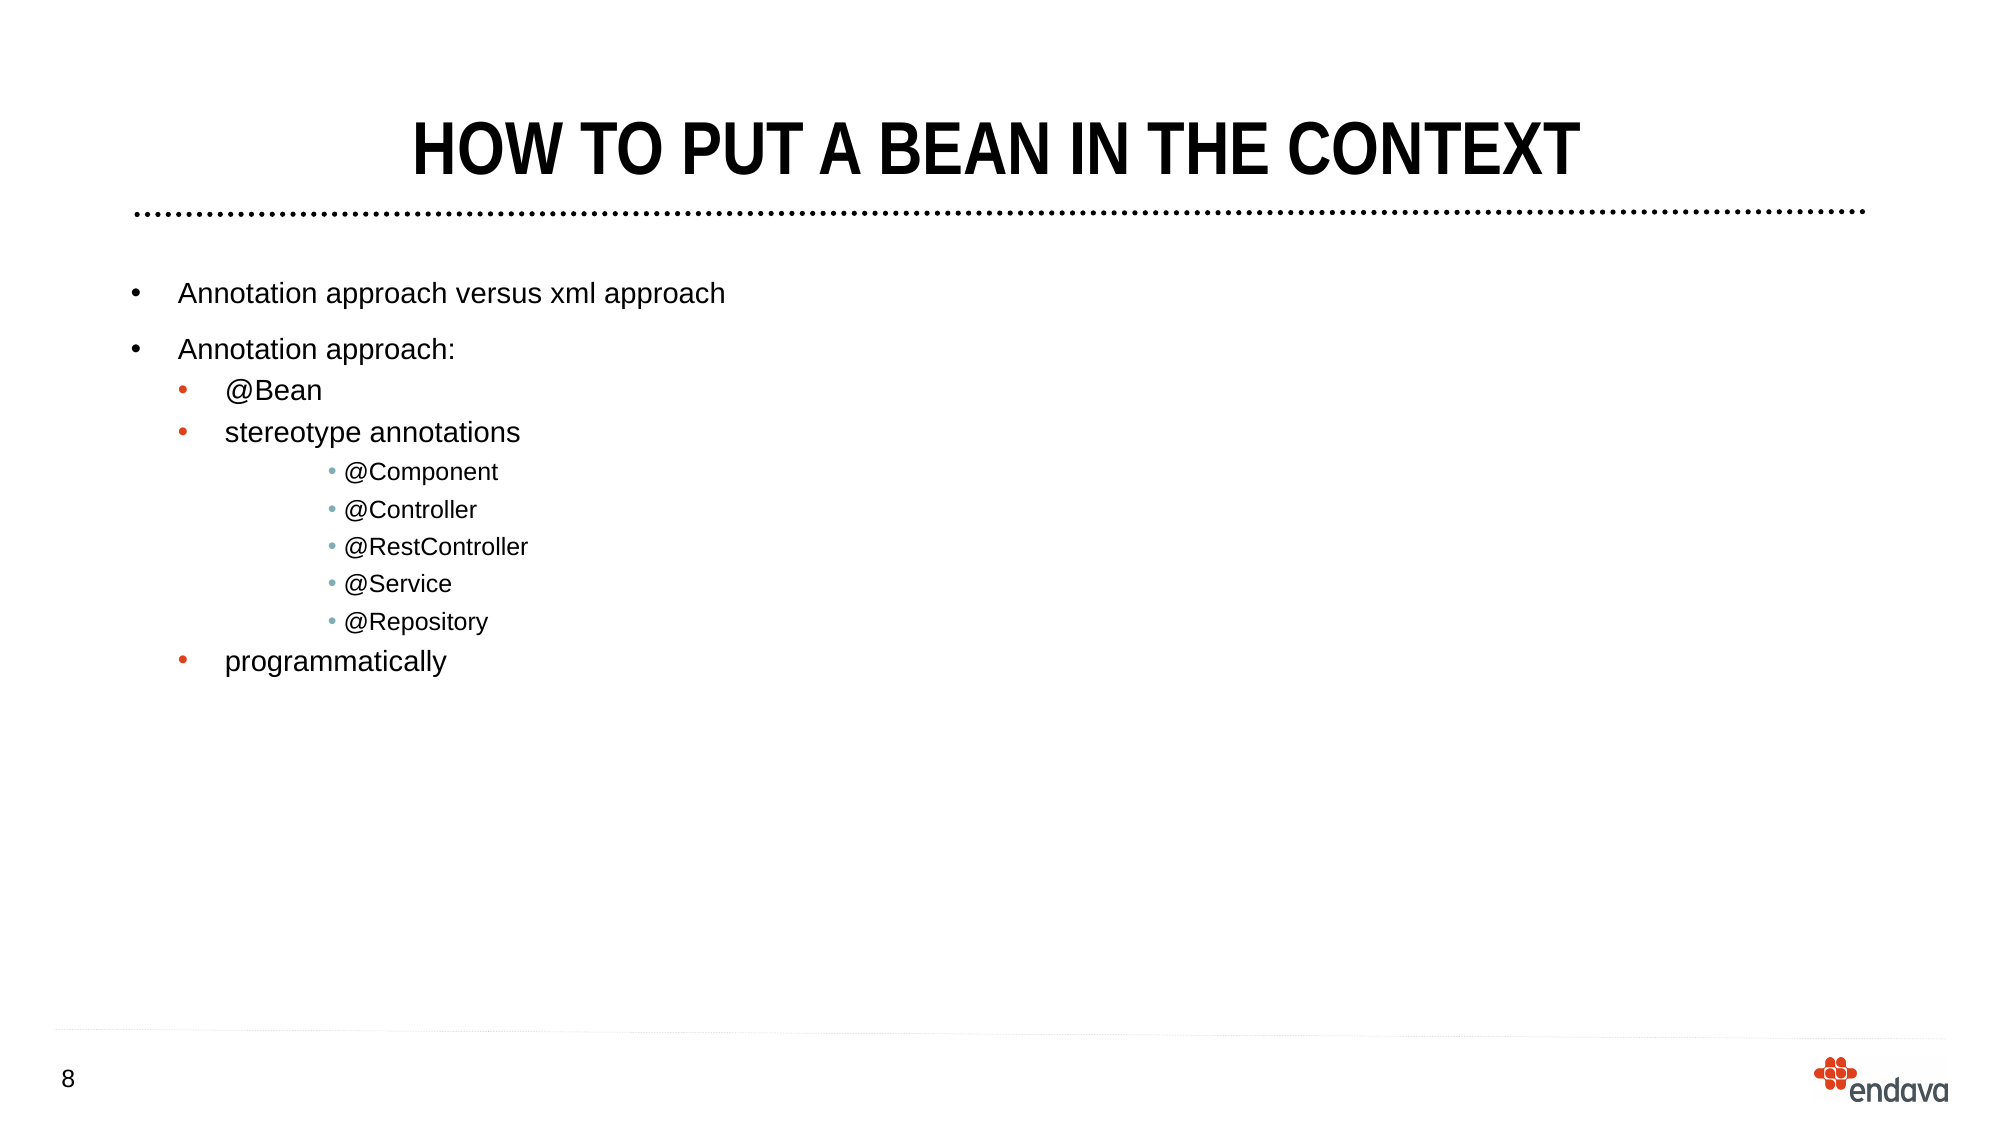

# How to put a bean in the context
Annotation approach versus xml approach
Annotation approach:
@Bean
stereotype annotations
 @Component
 @Controller
 @RestController
 @Service
 @Repository
programmatically